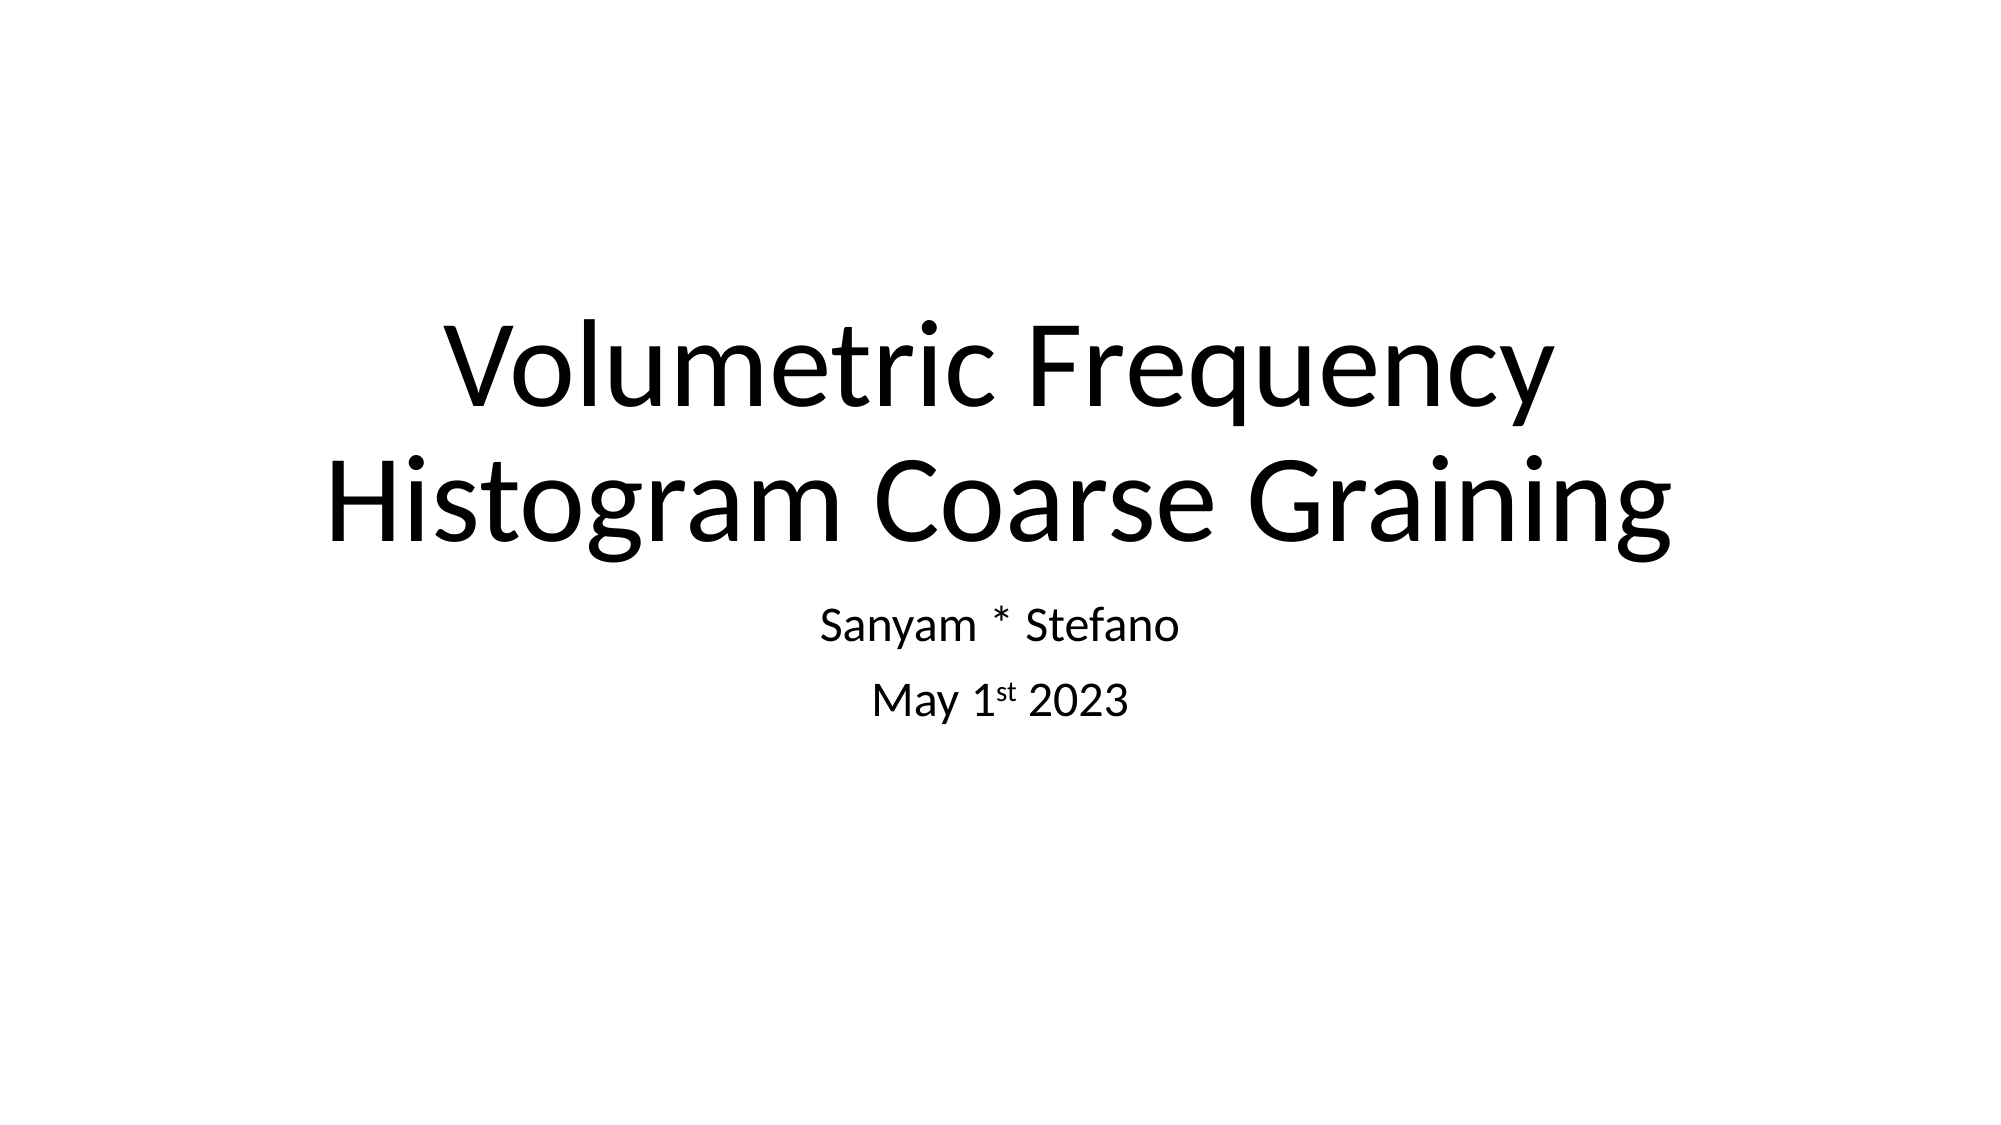

# Volumetric Frequency Histogram Coarse Graining
Sanyam * Stefano
May 1st 2023